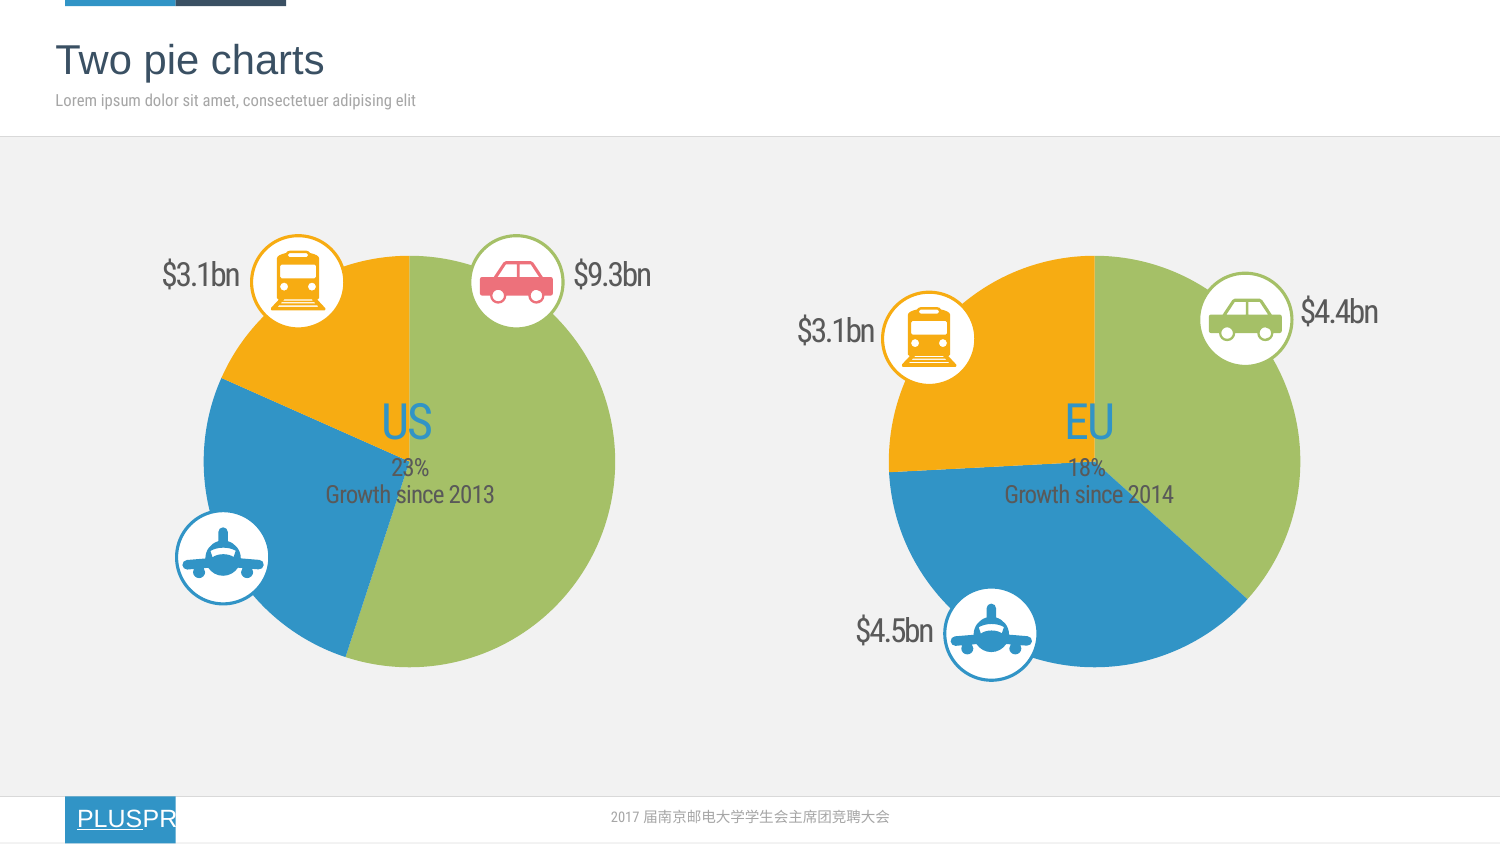

# Two pie charts
Lorem ipsum dolor sit amet, consectetuer adipising elit

### Chart

| Category | Sales |
|---|---|
| 1st Qtr | 9.3 |
| 2nd Qtr | 4.5 |
| 3rd Qtr | 3.1 |

### Chart

| Category | Sales |
|---|---|
| 1st Qtr | 4.4 |
| 2nd Qtr | 4.5 |
| 3rd Qtr | 3.1 |
$3.1bn
$9.3bn

$4.4bn

$3.1bn
US
EU
23%
Growth since 2013
18%
Growth since 2014

$4.5bn